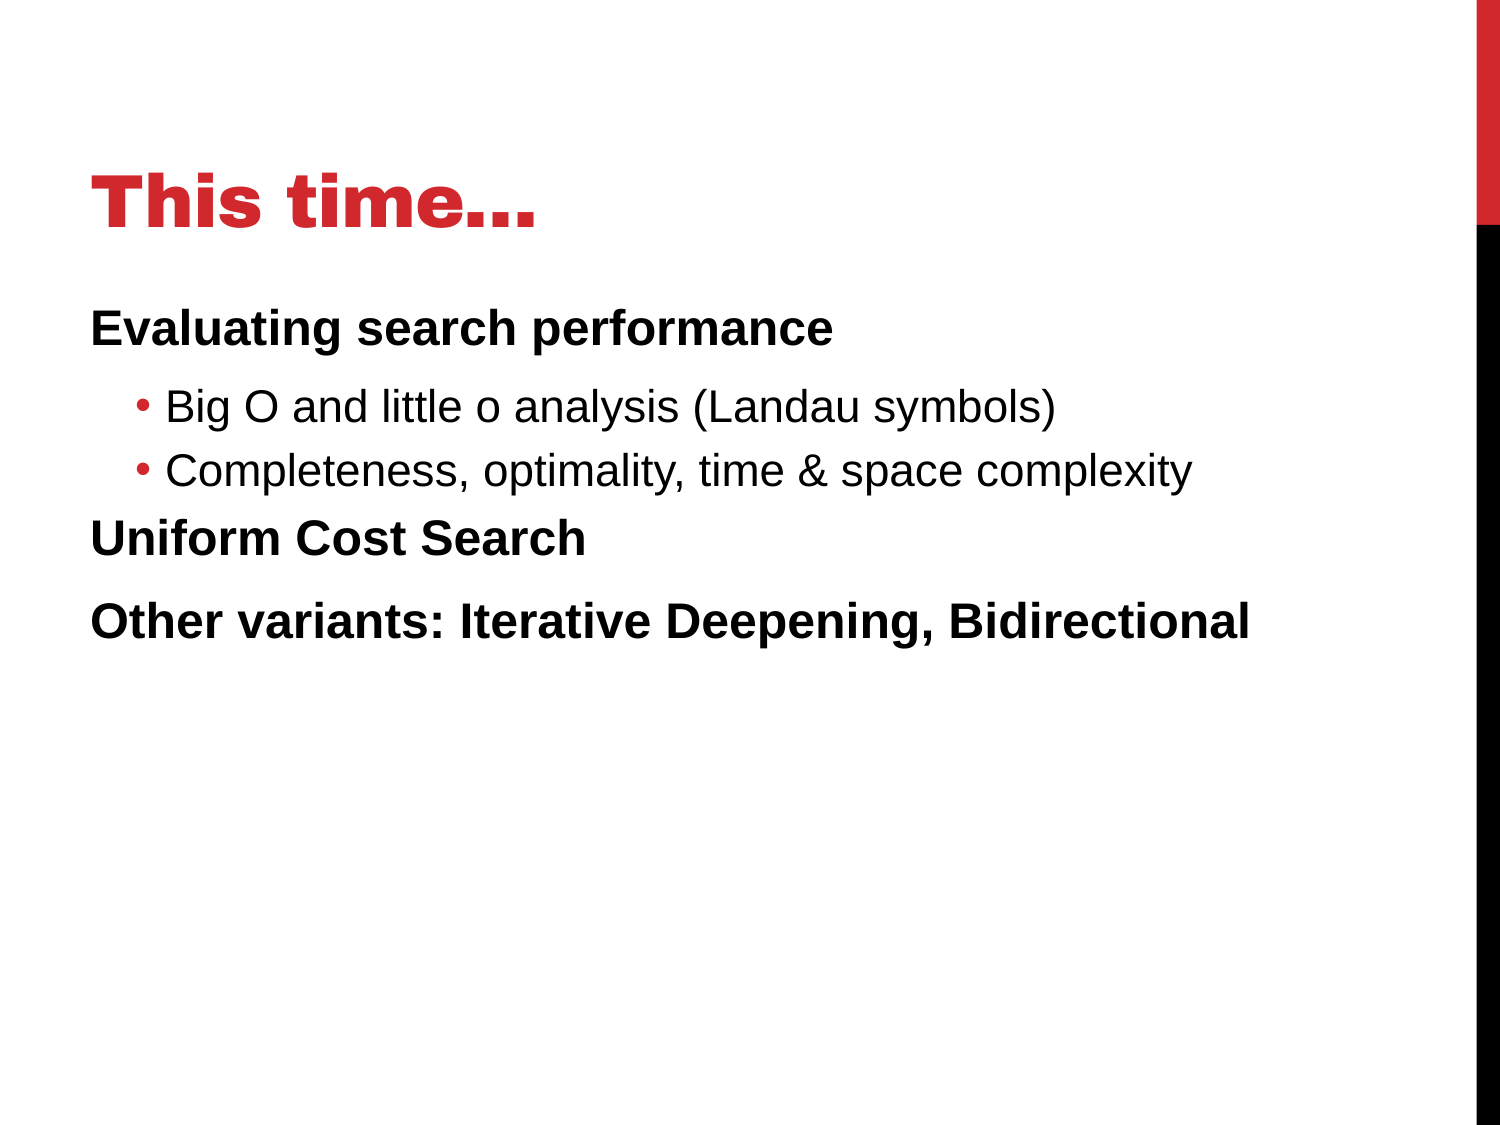

# This time…
Evaluating search performance
Big O and little o analysis (Landau symbols)
Completeness, optimality, time & space complexity
Uniform Cost Search
Other variants: Iterative Deepening, Bidirectional